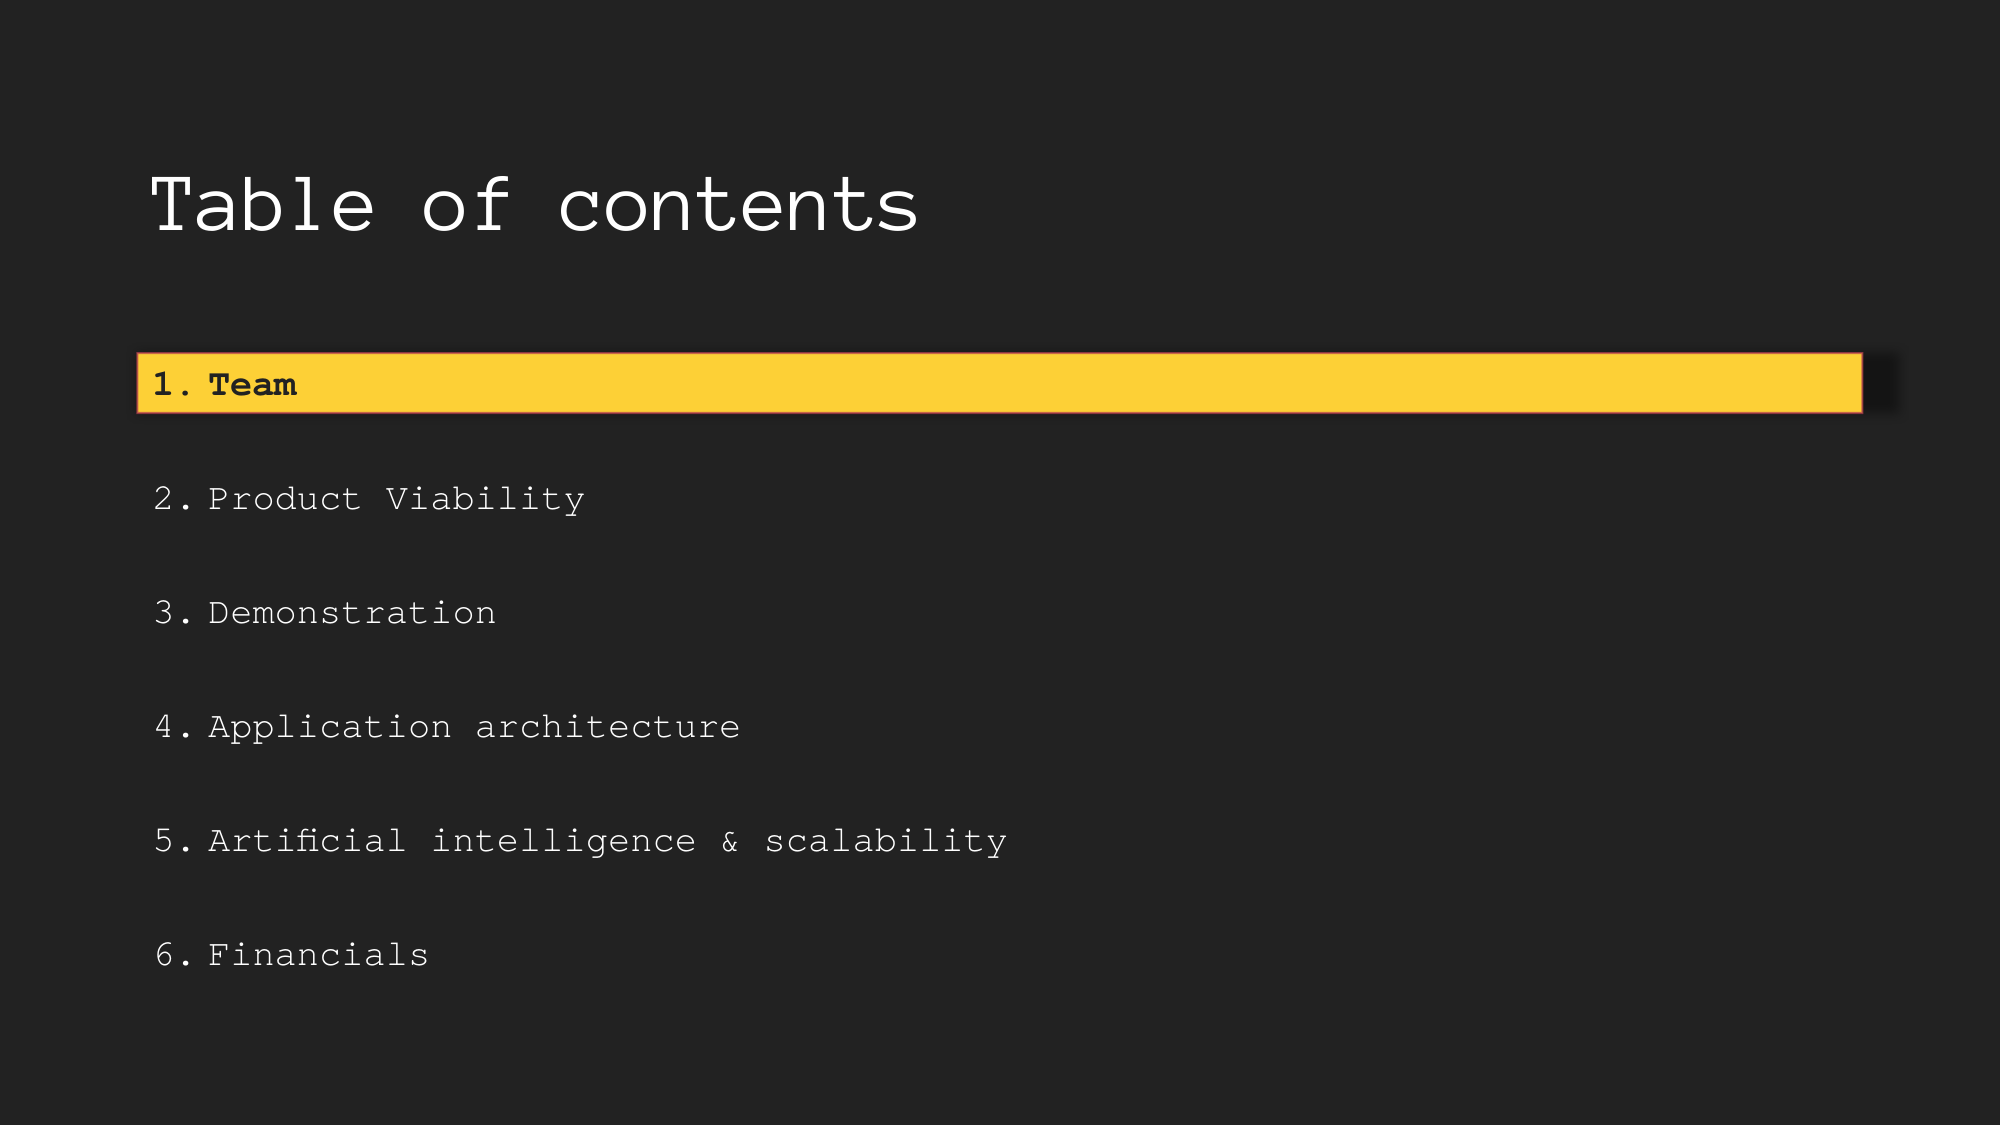

# Table of contents
Team

Product Viability

Demonstration

Application architecture

Artificial intelligence & scalability

Financials

3